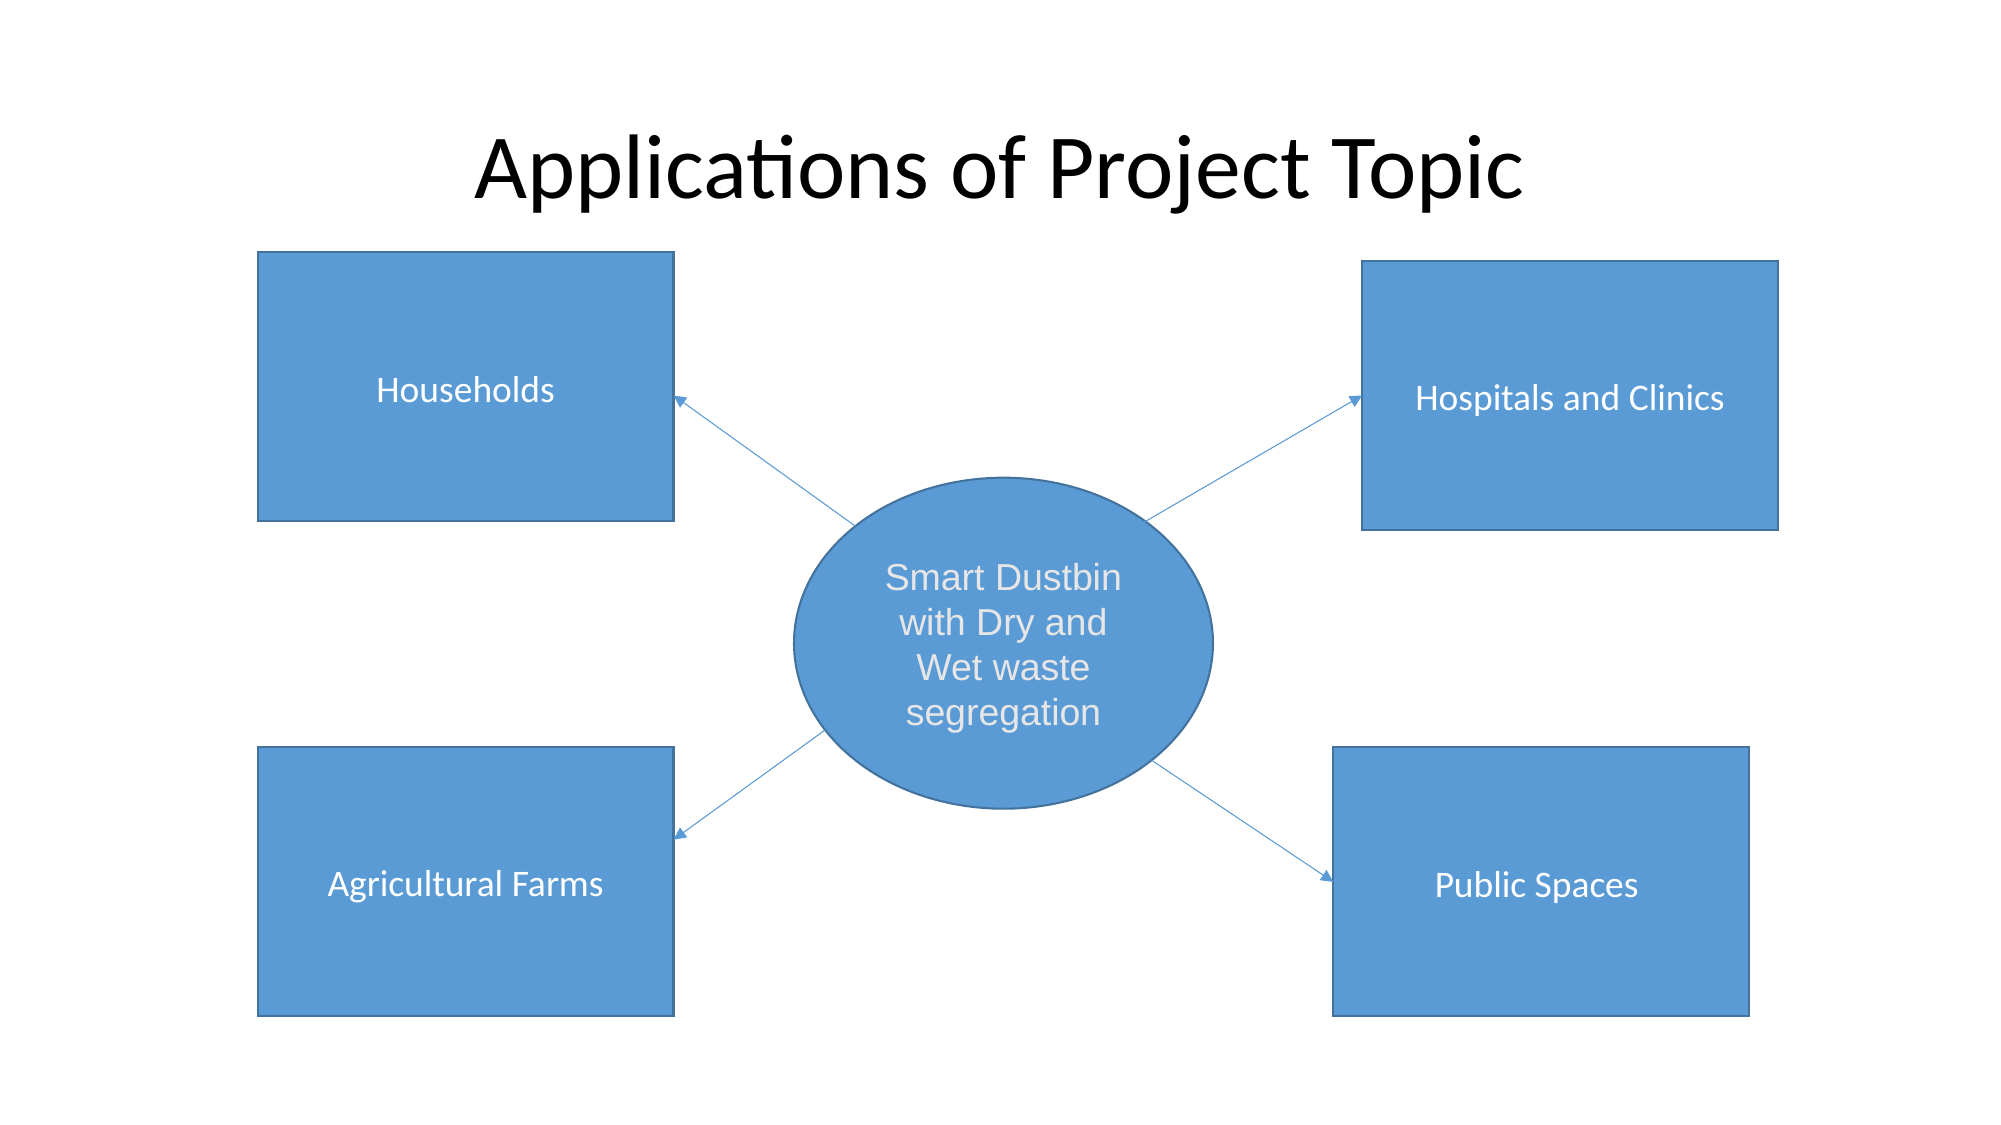

# Applications of Project Topic
Households
Hospitals and Clinics
Smart Dustbin with Dry and Wet waste segregation
Agricultural Farms
Public Spaces